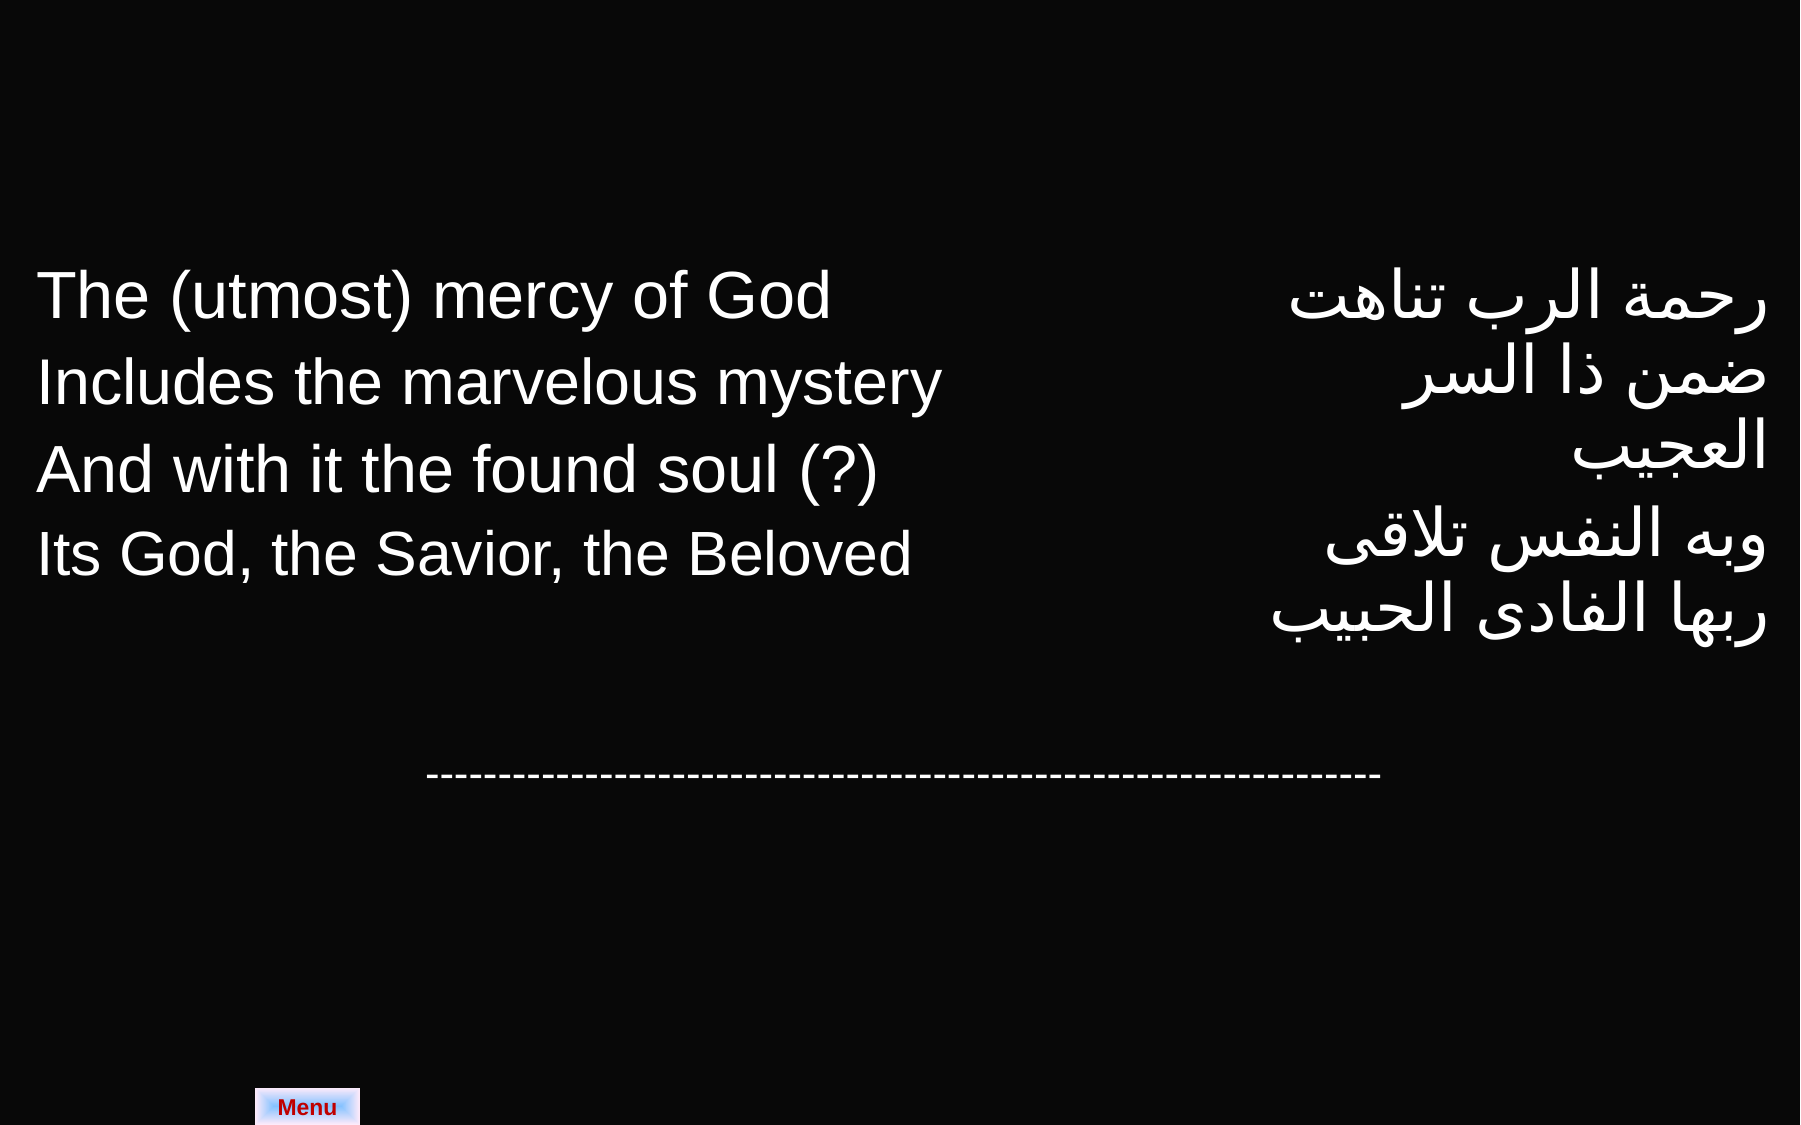

| The (utmost) mercy of God Includes the marvelous mystery And with it the found soul (?) Its God, the Savior, the Beloved | رحمة الرب تناهت ضمن ذا السر العجيب وبه النفس تلاقى ربها الفادى الحبيب |
| --- | --- |
| ------------------------------------------------------------------ |  |

Menu